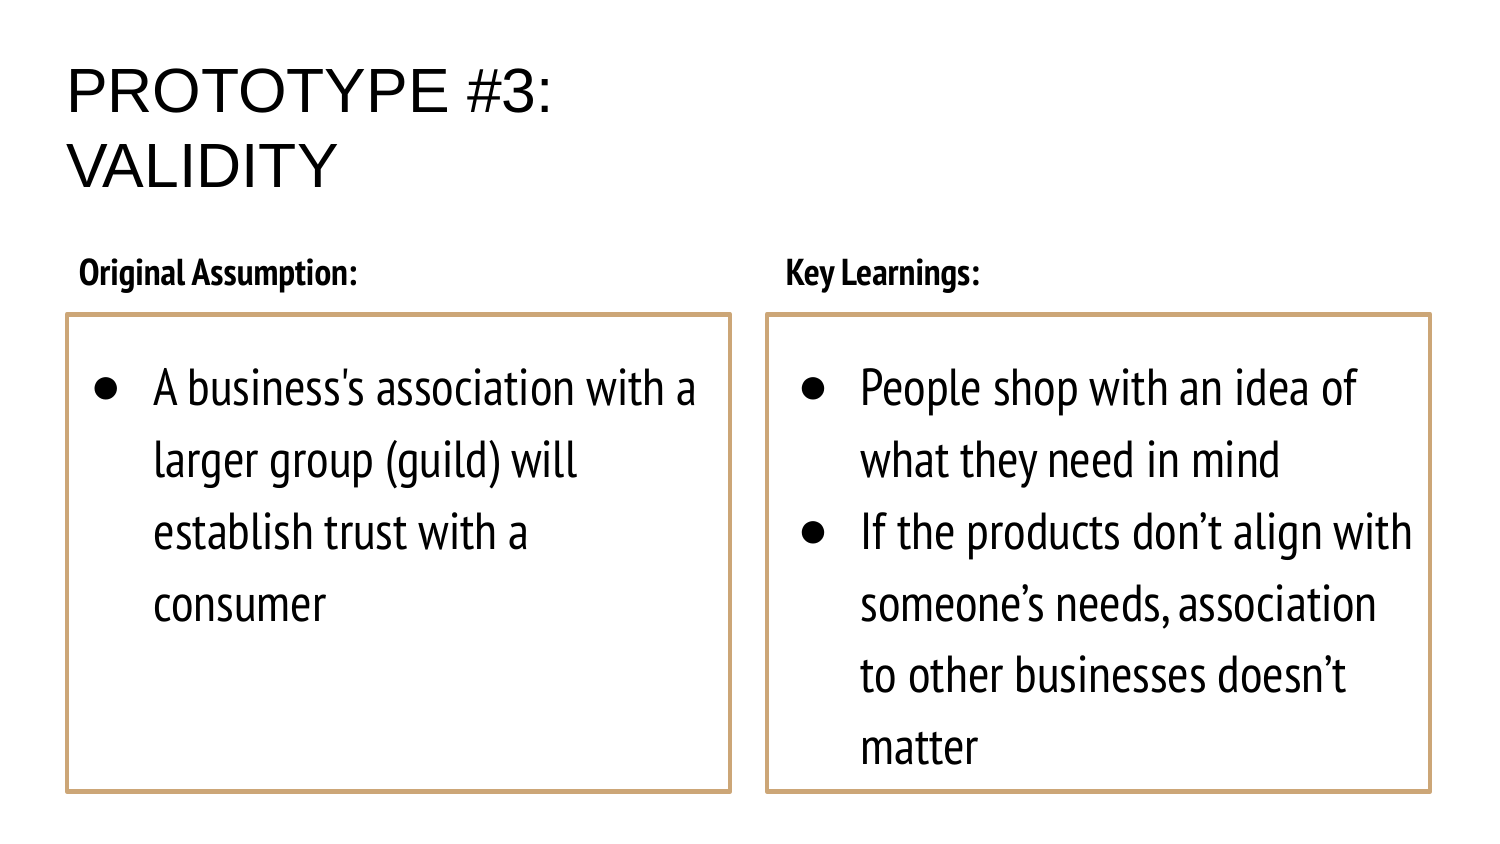

# PROTOTYPE #3: VALIDITY
Original Assumption:

A business's association with a larger group (guild) will establish trust with a consumer

Key Learnings:

People shop with an idea of what they need in mind
If the products don’t align with someone’s needs, association to other businesses doesn’t matter